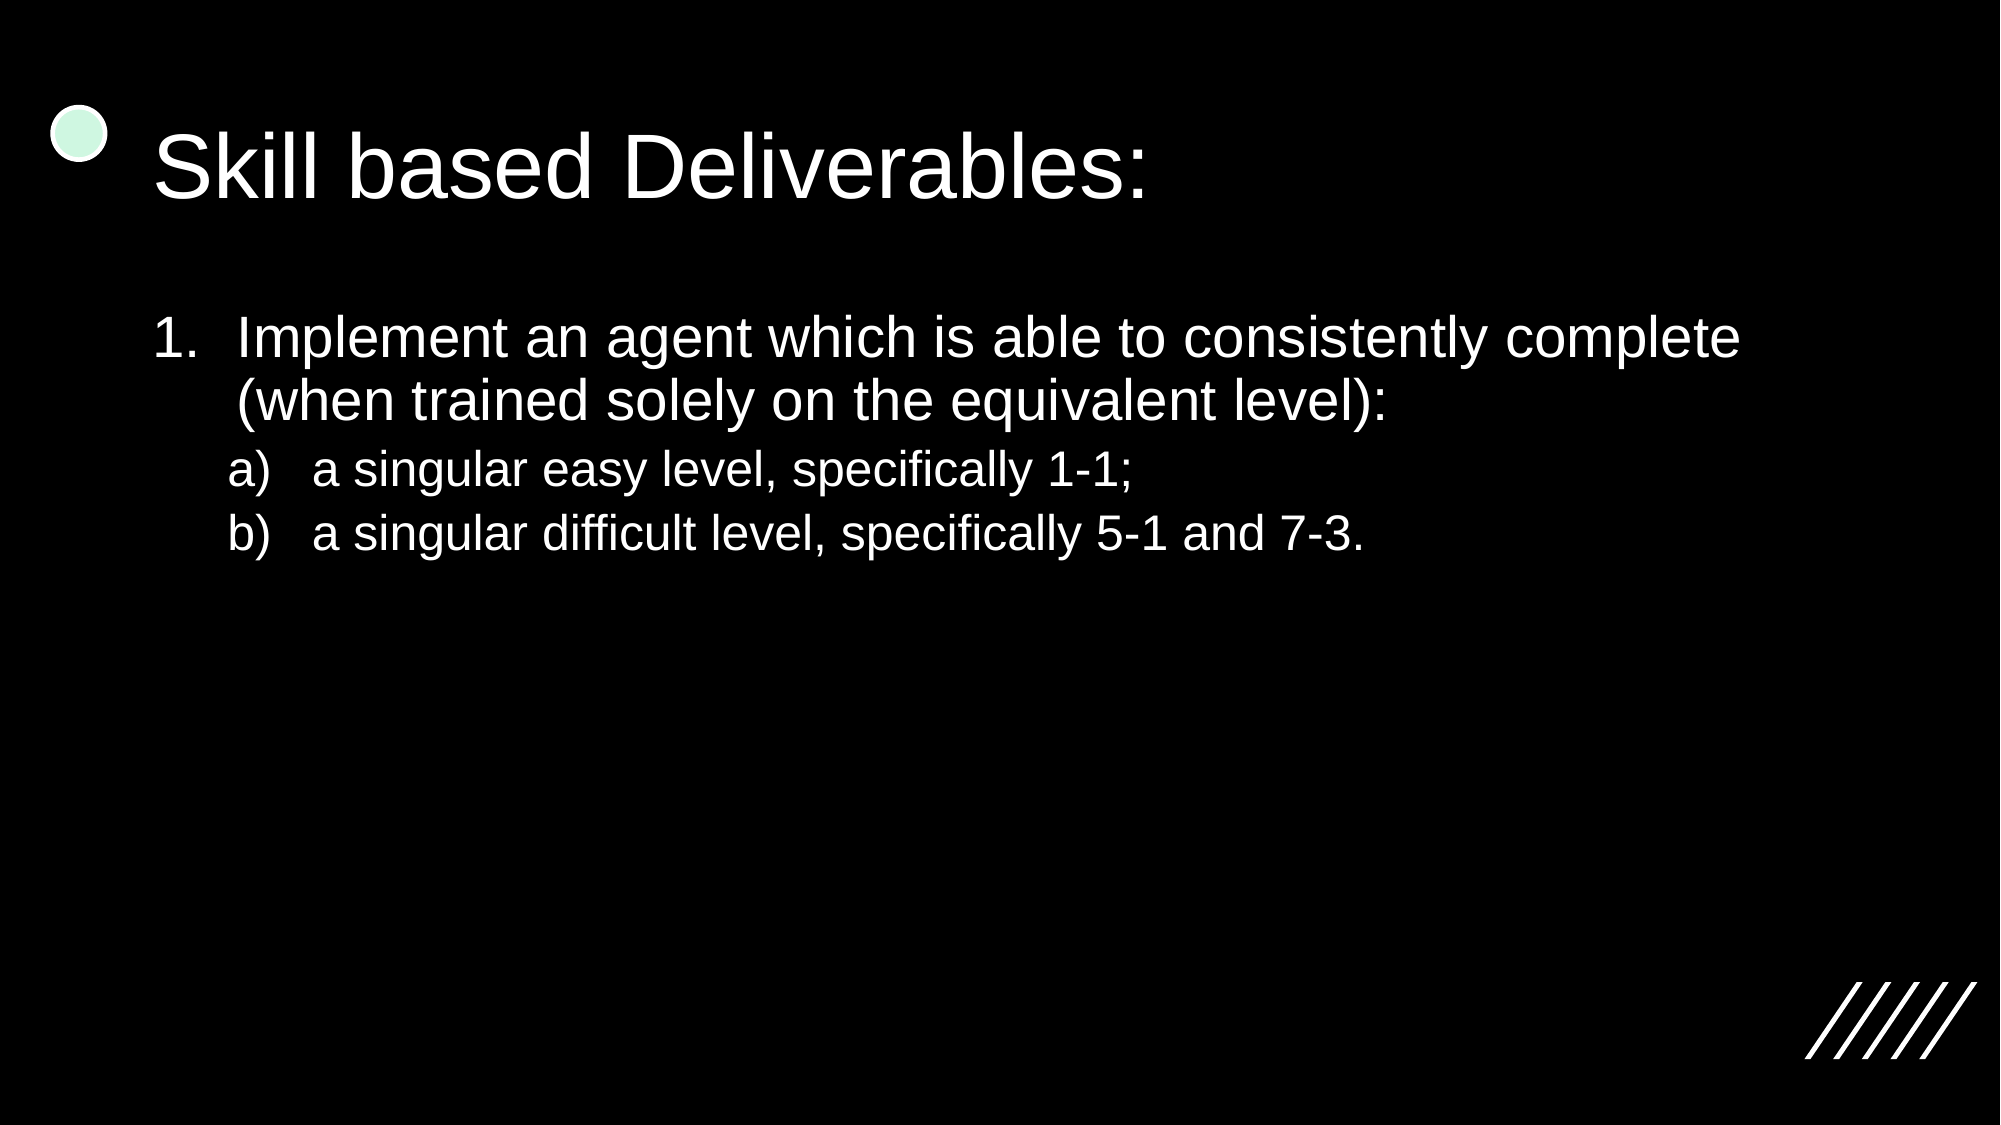

# Skill based Deliverables:

Implement an agent which is able to consistently complete (when trained solely on the equivalent level):
a singular easy level, specifically 1-1;
a singular difficult level, specifically 5-1 and 7-3.